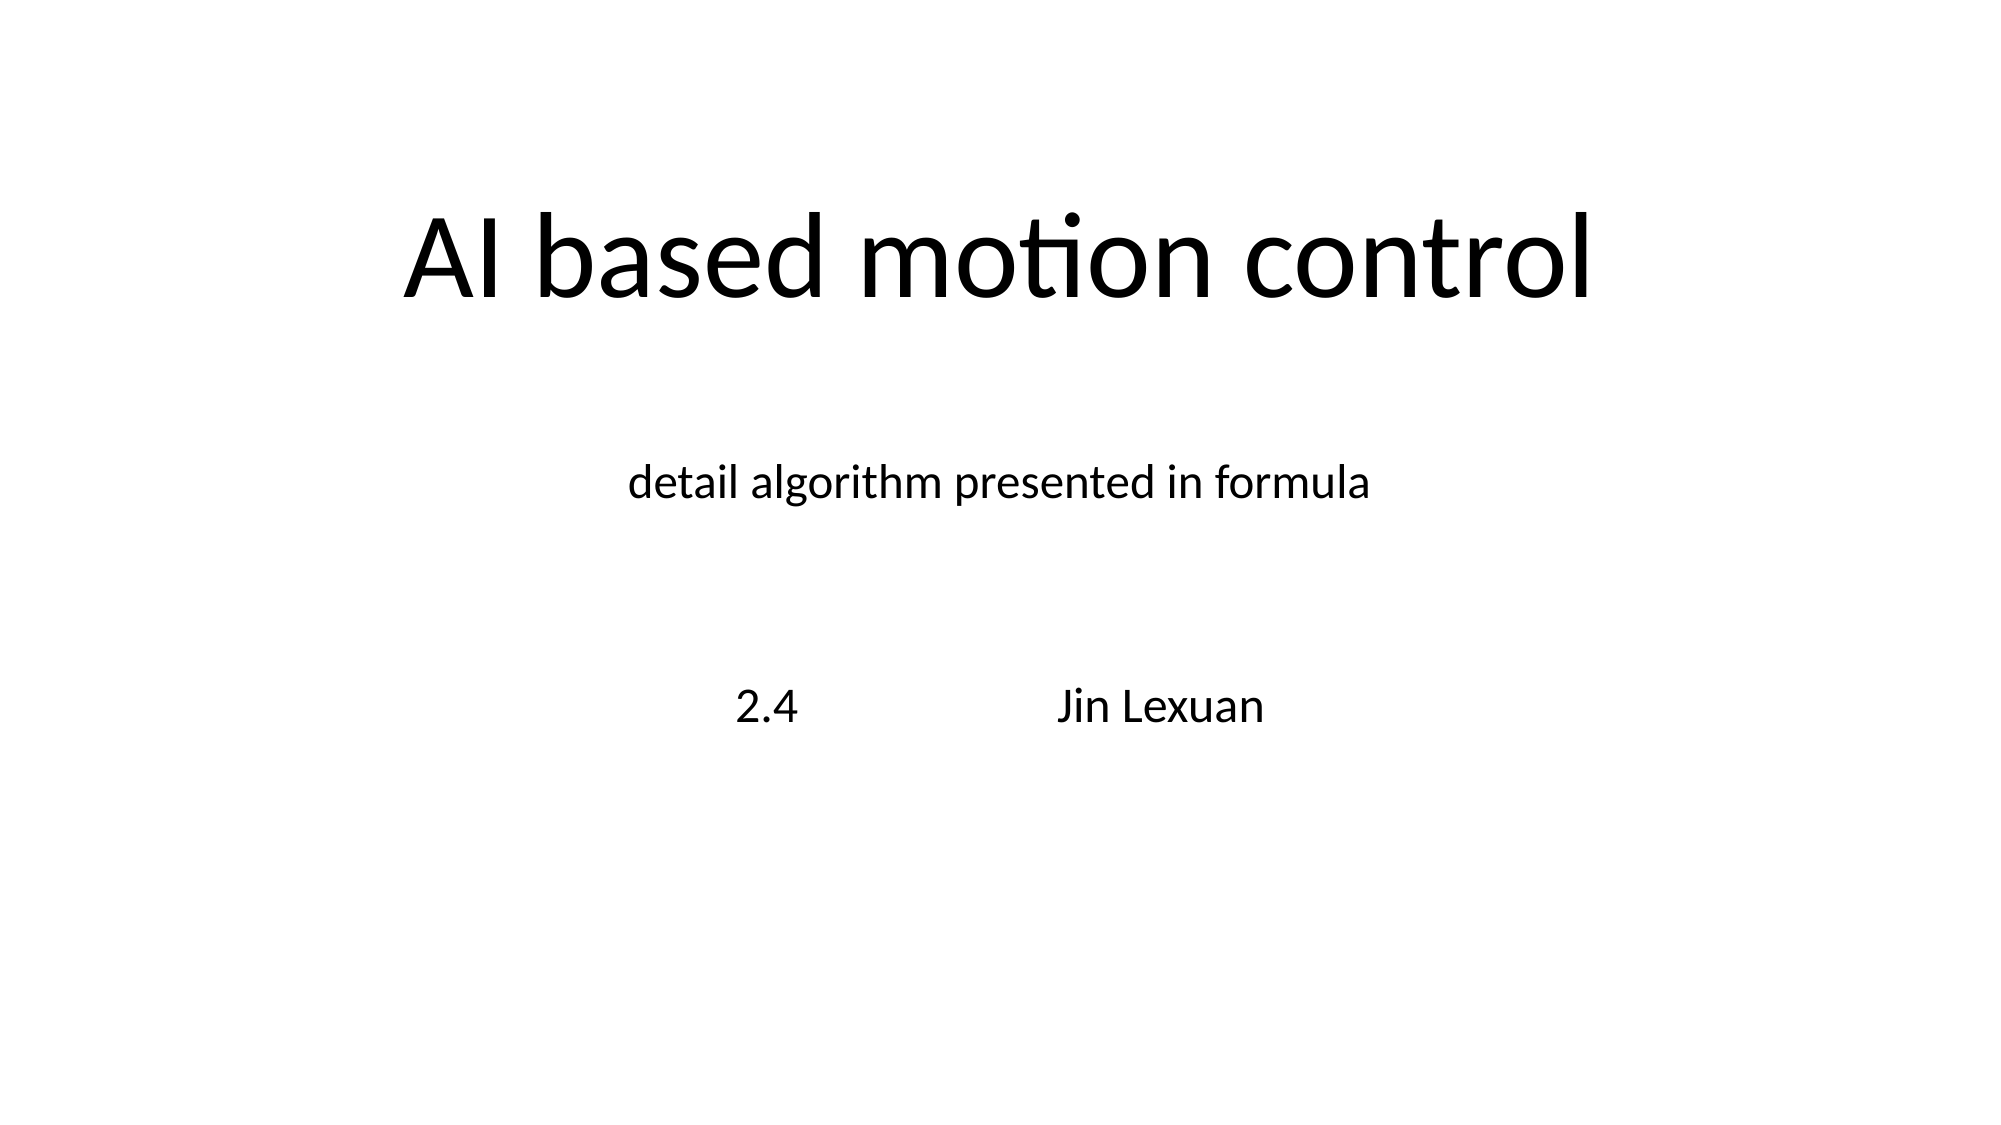

# AI based motion control detail algorithm presented in formula

2.4                       Jin Lexuan